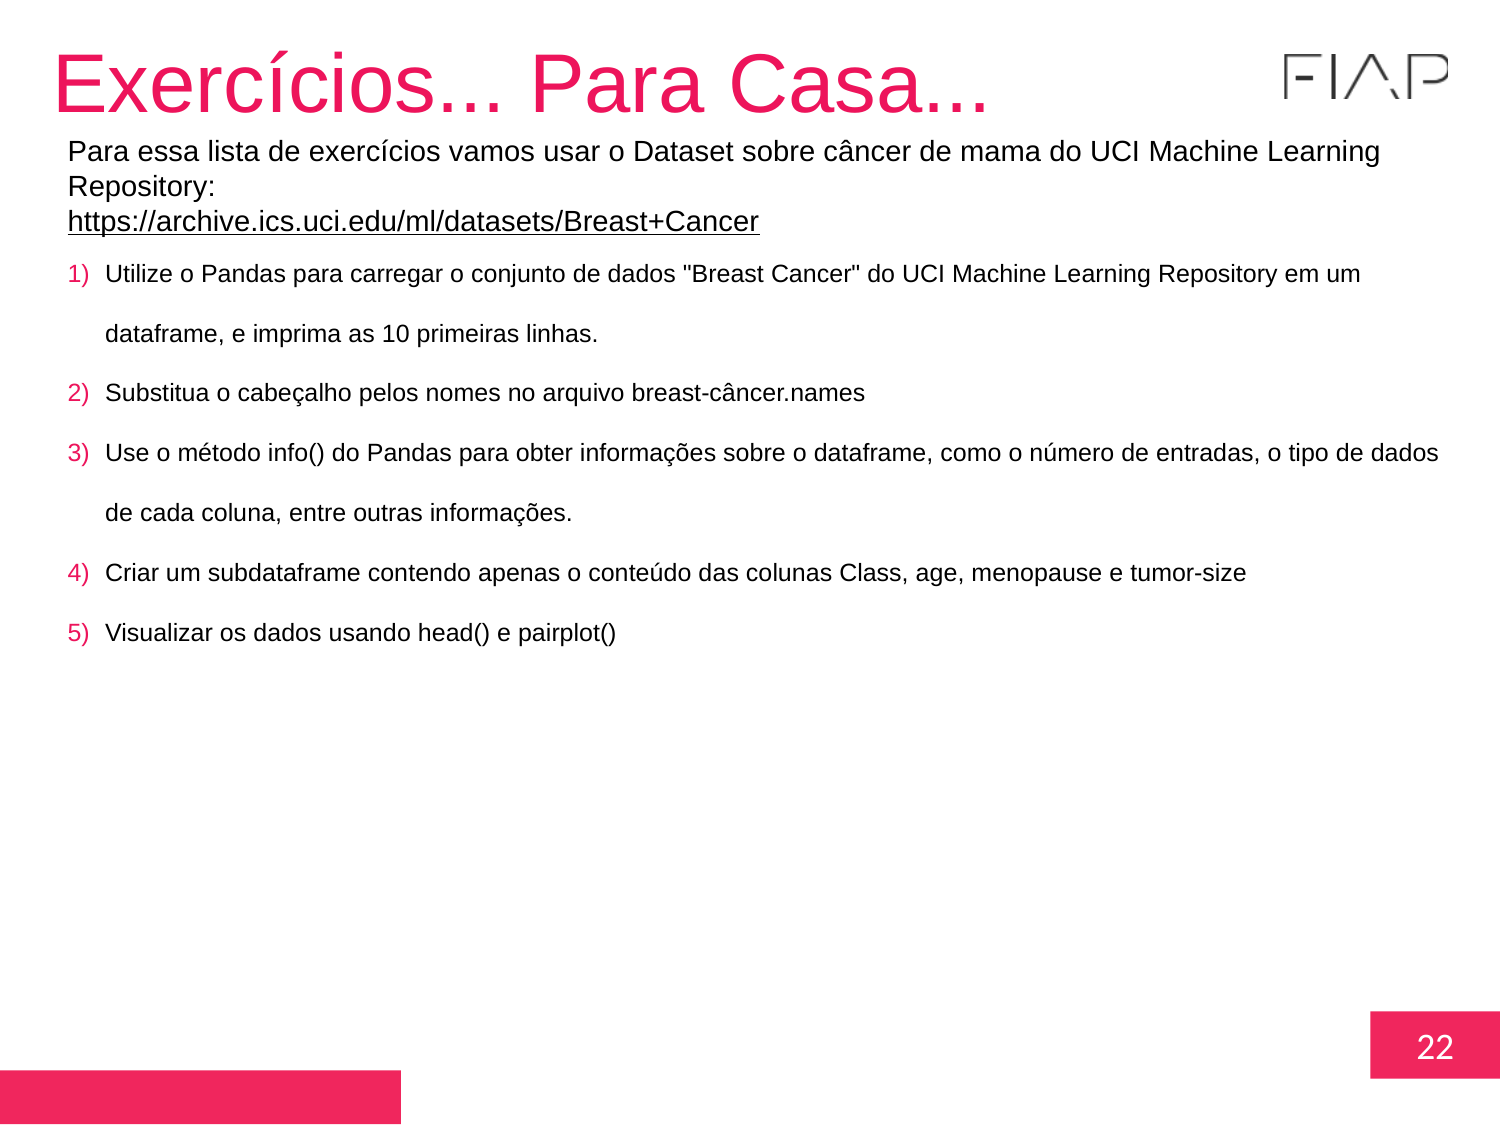

Exercícios... Para Casa...
Para essa lista de exercícios vamos usar o Dataset sobre câncer de mama do UCI Machine Learning Repository:
https://archive.ics.uci.edu/ml/datasets/Breast+Cancer

Utilize o Pandas para carregar o conjunto de dados "Breast Cancer" do UCI Machine Learning Repository em um dataframe, e imprima as 10 primeiras linhas.
Substitua o cabeçalho pelos nomes no arquivo breast-câncer.names
Use o método info() do Pandas para obter informações sobre o dataframe, como o número de entradas, o tipo de dados de cada coluna, entre outras informações.
Criar um subdataframe contendo apenas o conteúdo das colunas Class, age, menopause e tumor-size
Visualizar os dados usando head() e pairplot()